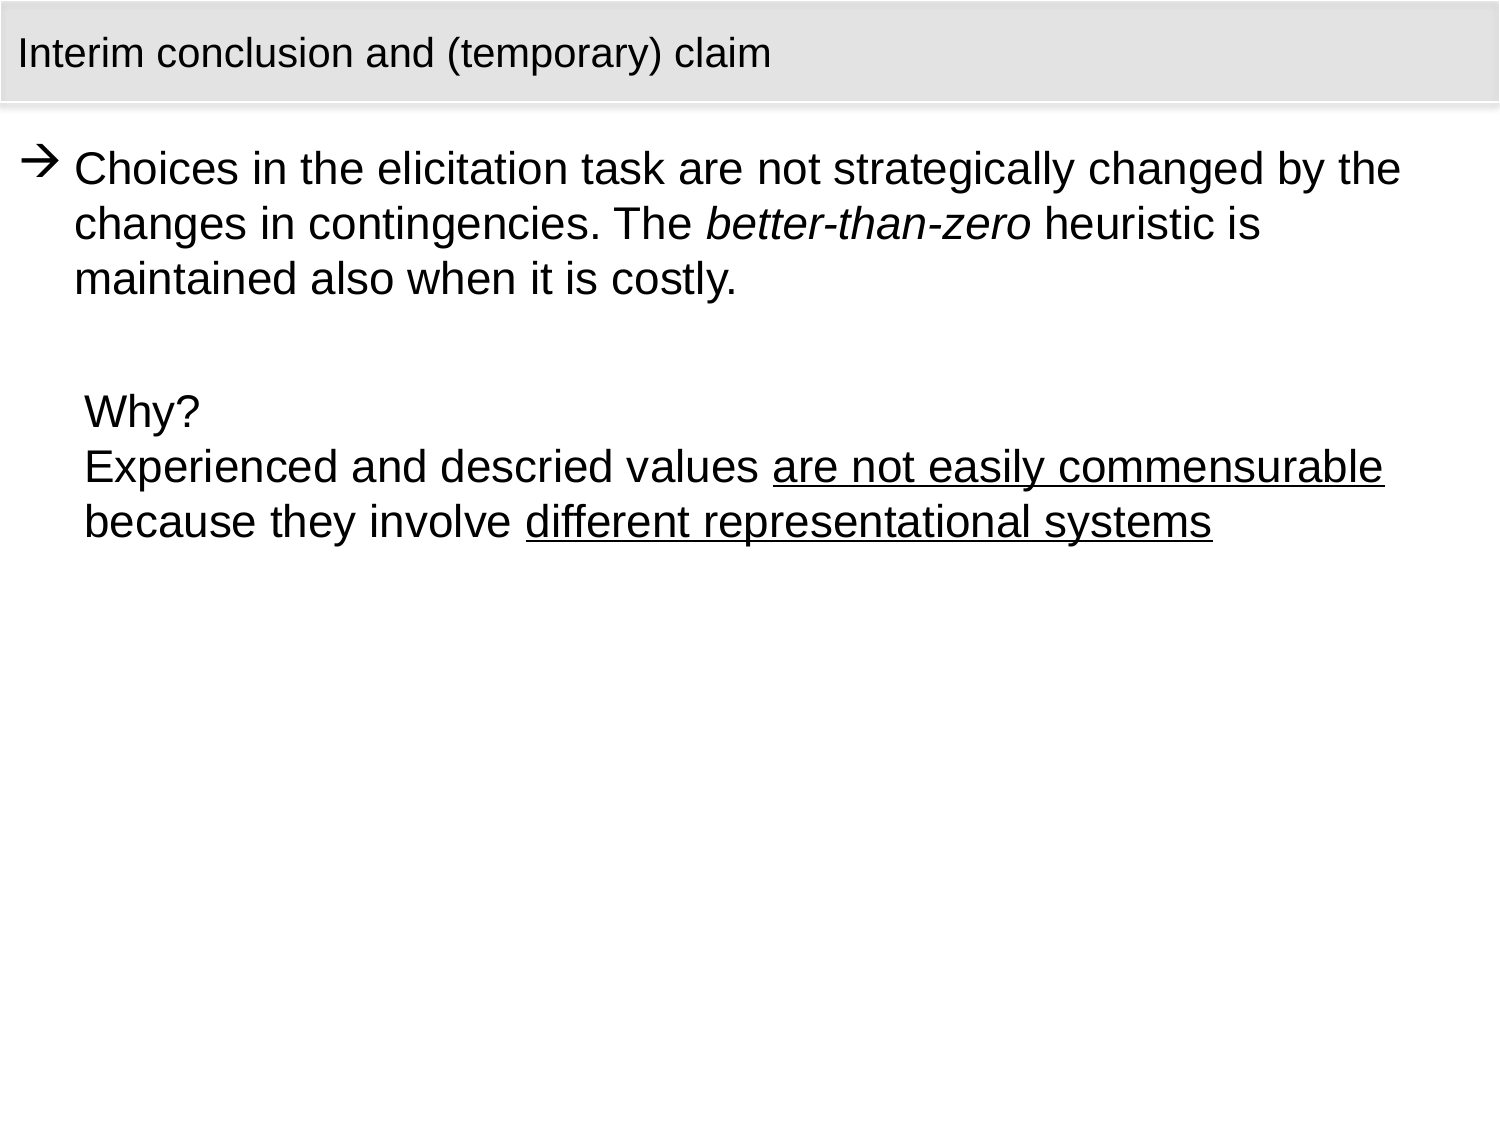

Interim conclusion and (temporary) claim
Choices in the elicitation task are not strategically changed by the changes in contingencies. The better-than-zero heuristic is maintained also when it is costly.
Why?
Experienced and descried values are not easily commensurable because they involve different representational systems